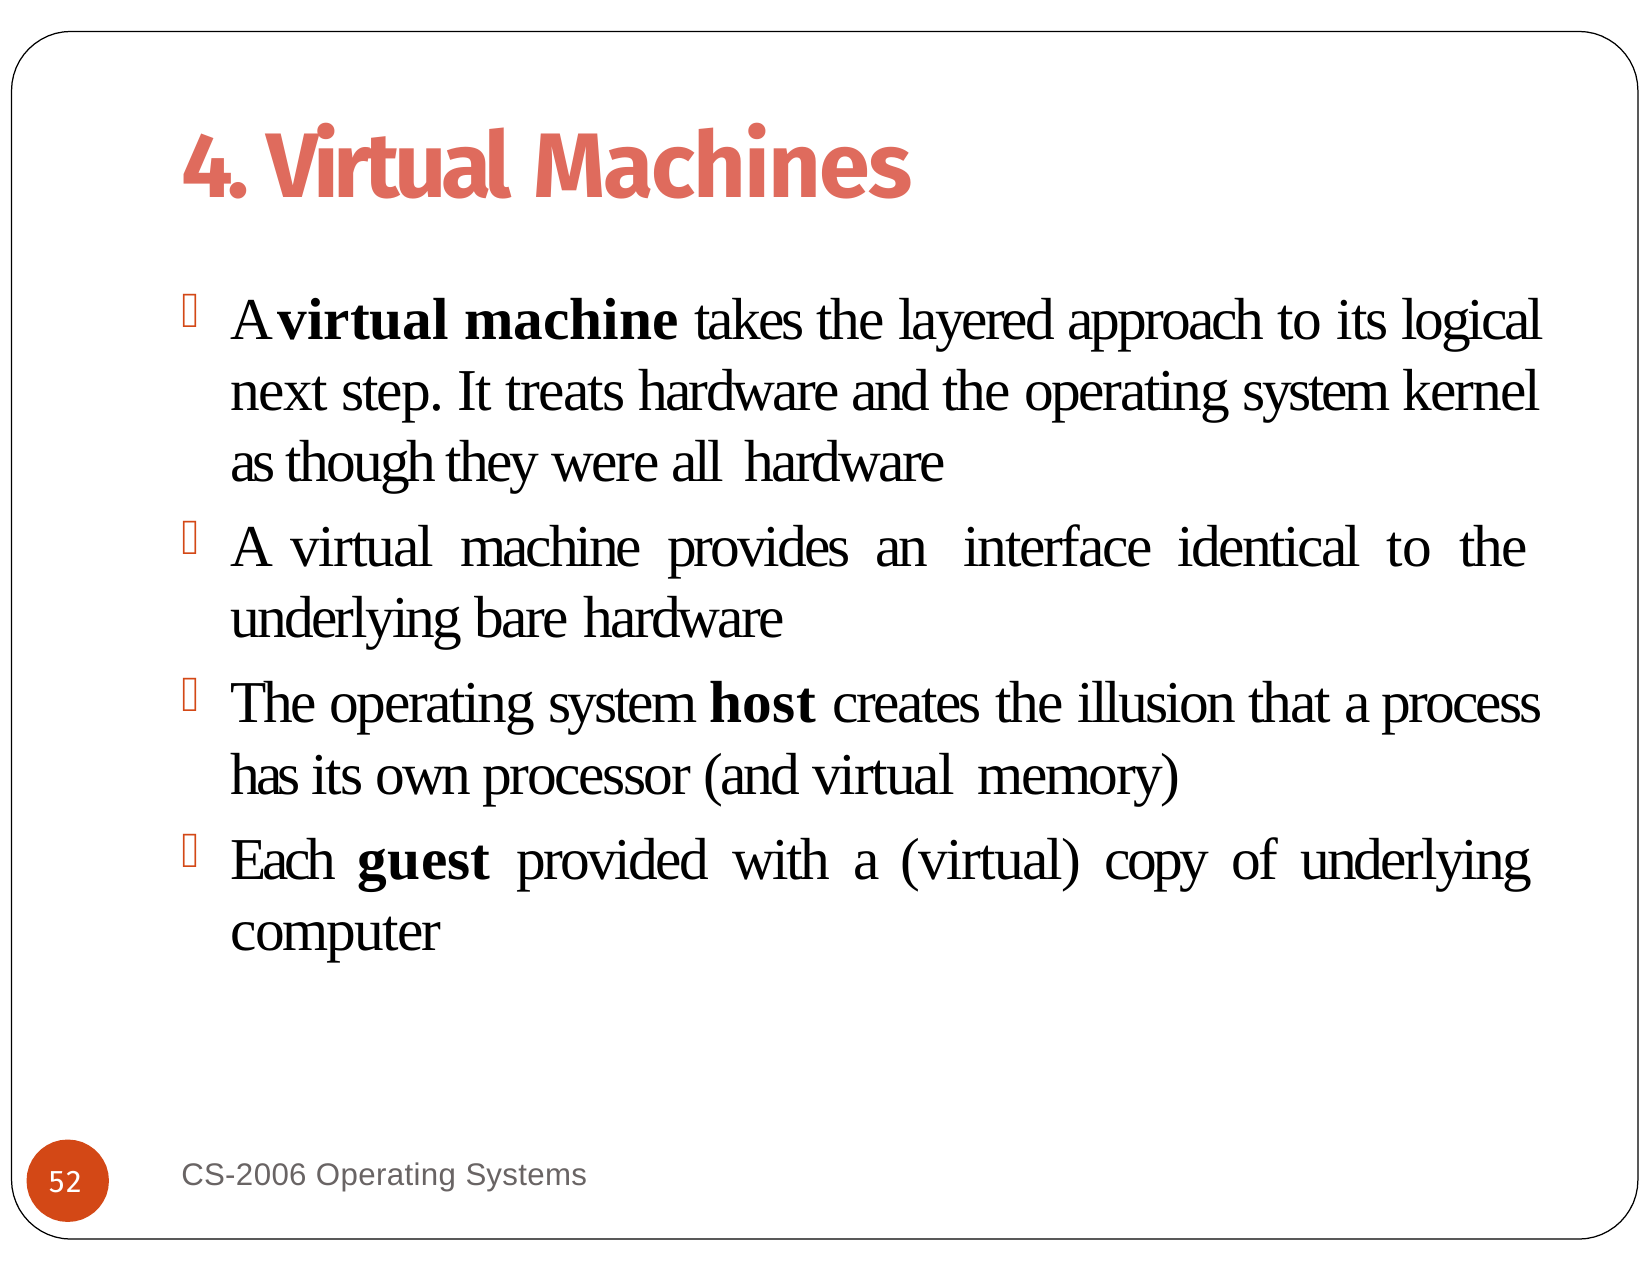

# 4. Virtual Machines
A virtual machine takes the layered approach to its logical  next step. It treats hardware and the operating system kernel  as though they were all hardware
A virtual machine provides an interface identical to the  underlying bare hardware
The operating system host creates the illusion that a process  has its own processor (and virtual memory)
Each guest provided with a (virtual) copy of underlying  computer

CS-2006 Operating Systems
52